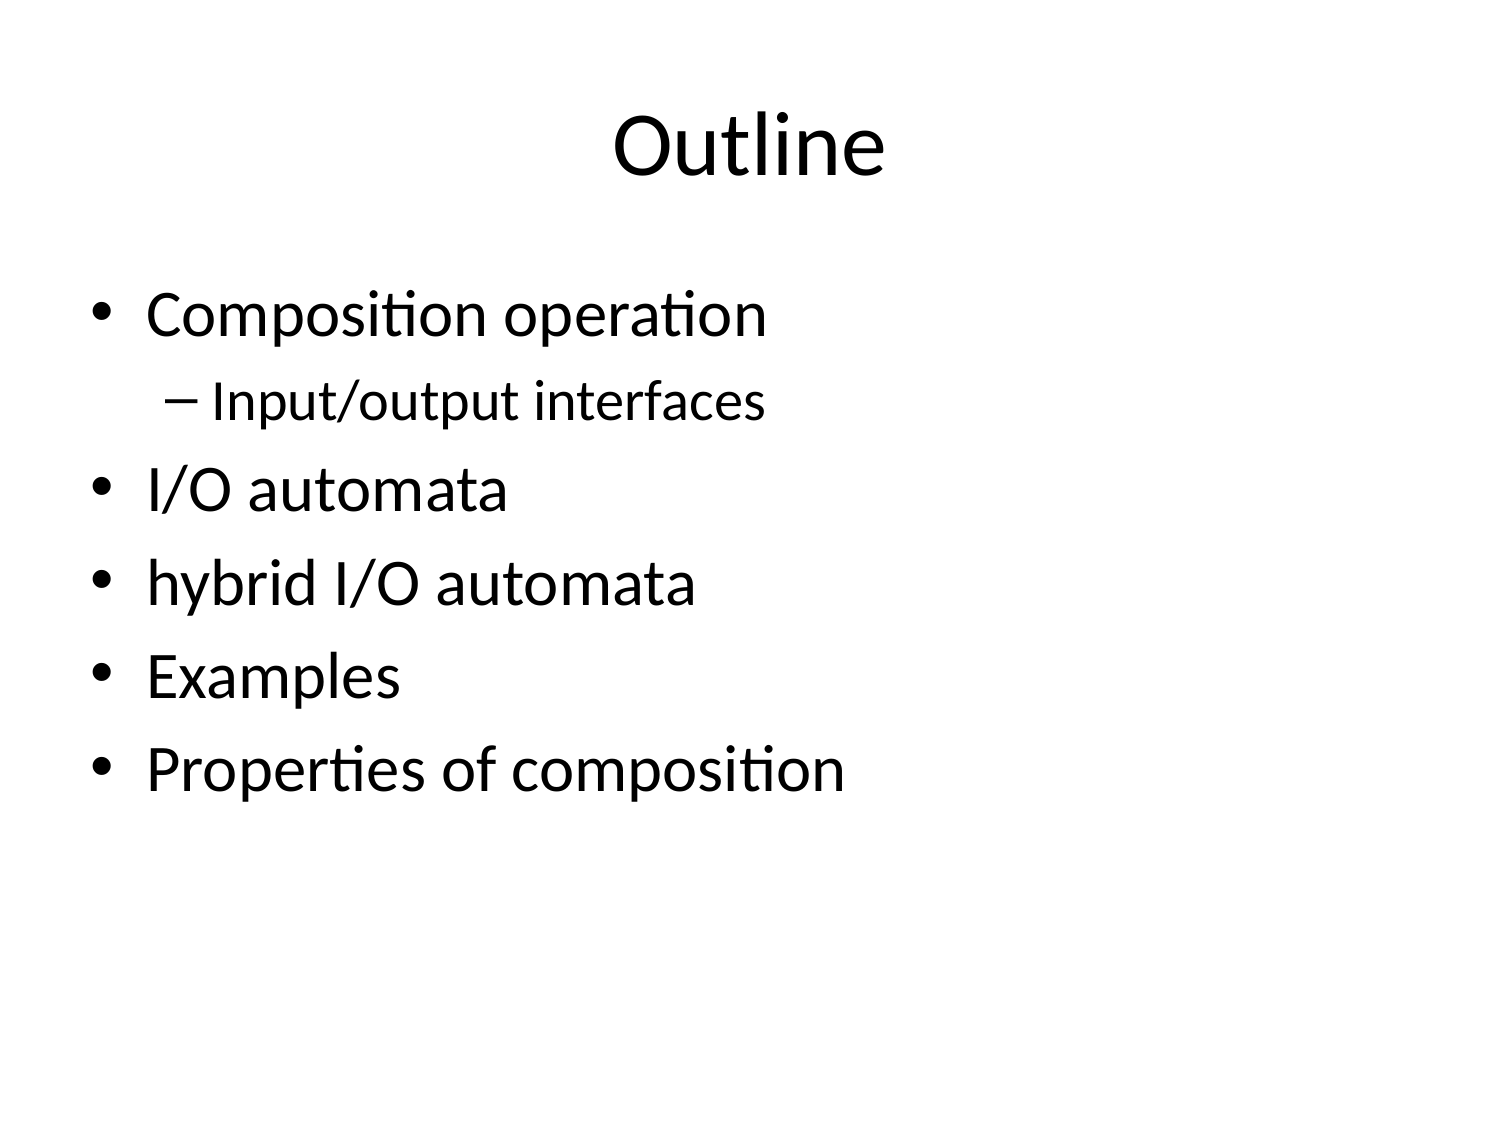

# Outline
Composition operation
Input/output interfaces
I/O automata
hybrid I/O automata
Examples
Properties of composition